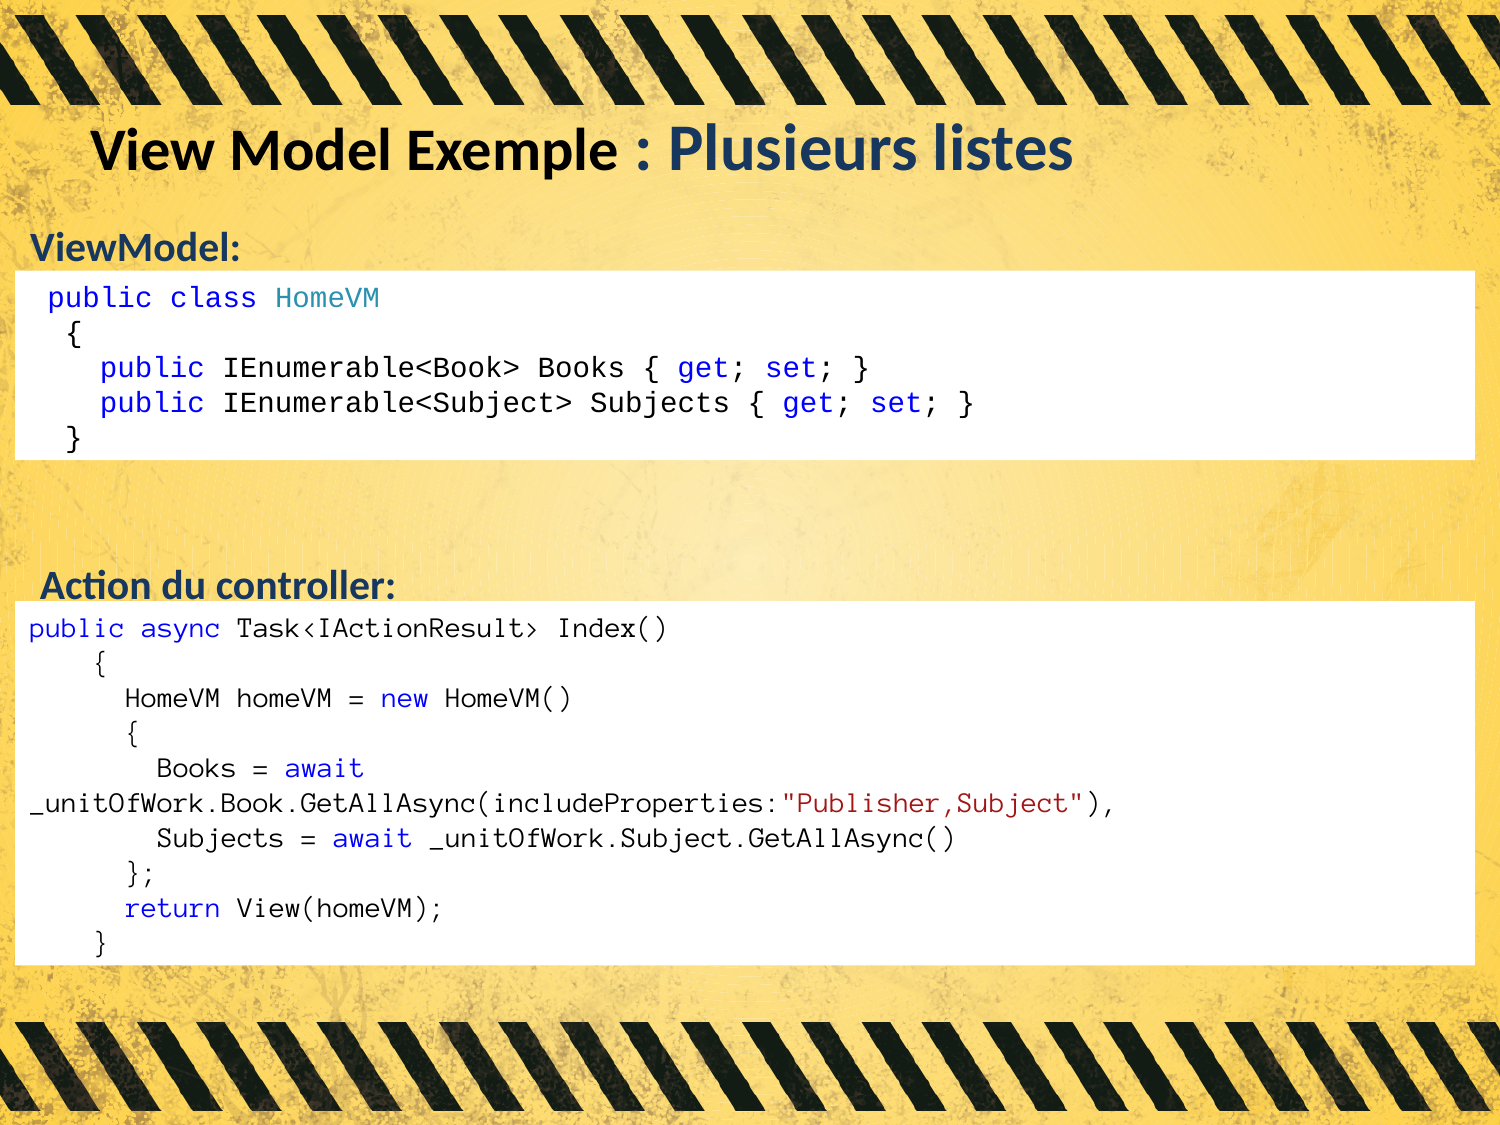

# View Model Exemple : Plusieurs listes
ViewModel:

 public class HomeVM
  {
    public IEnumerable<Book> Books { get; set; }
    public IEnumerable<Subject> Subjects { get; set; }
  }
 Action du controller:

public async Task<IActionResult> Index()
    {
      HomeVM homeVM = new HomeVM()
      {
        Books = await _unitOfWork.Book.GetAllAsync(includeProperties:"Publisher,Subject"),
        Subjects = await _unitOfWork.Subject.GetAllAsync()
      };
      return View(homeVM);
    }